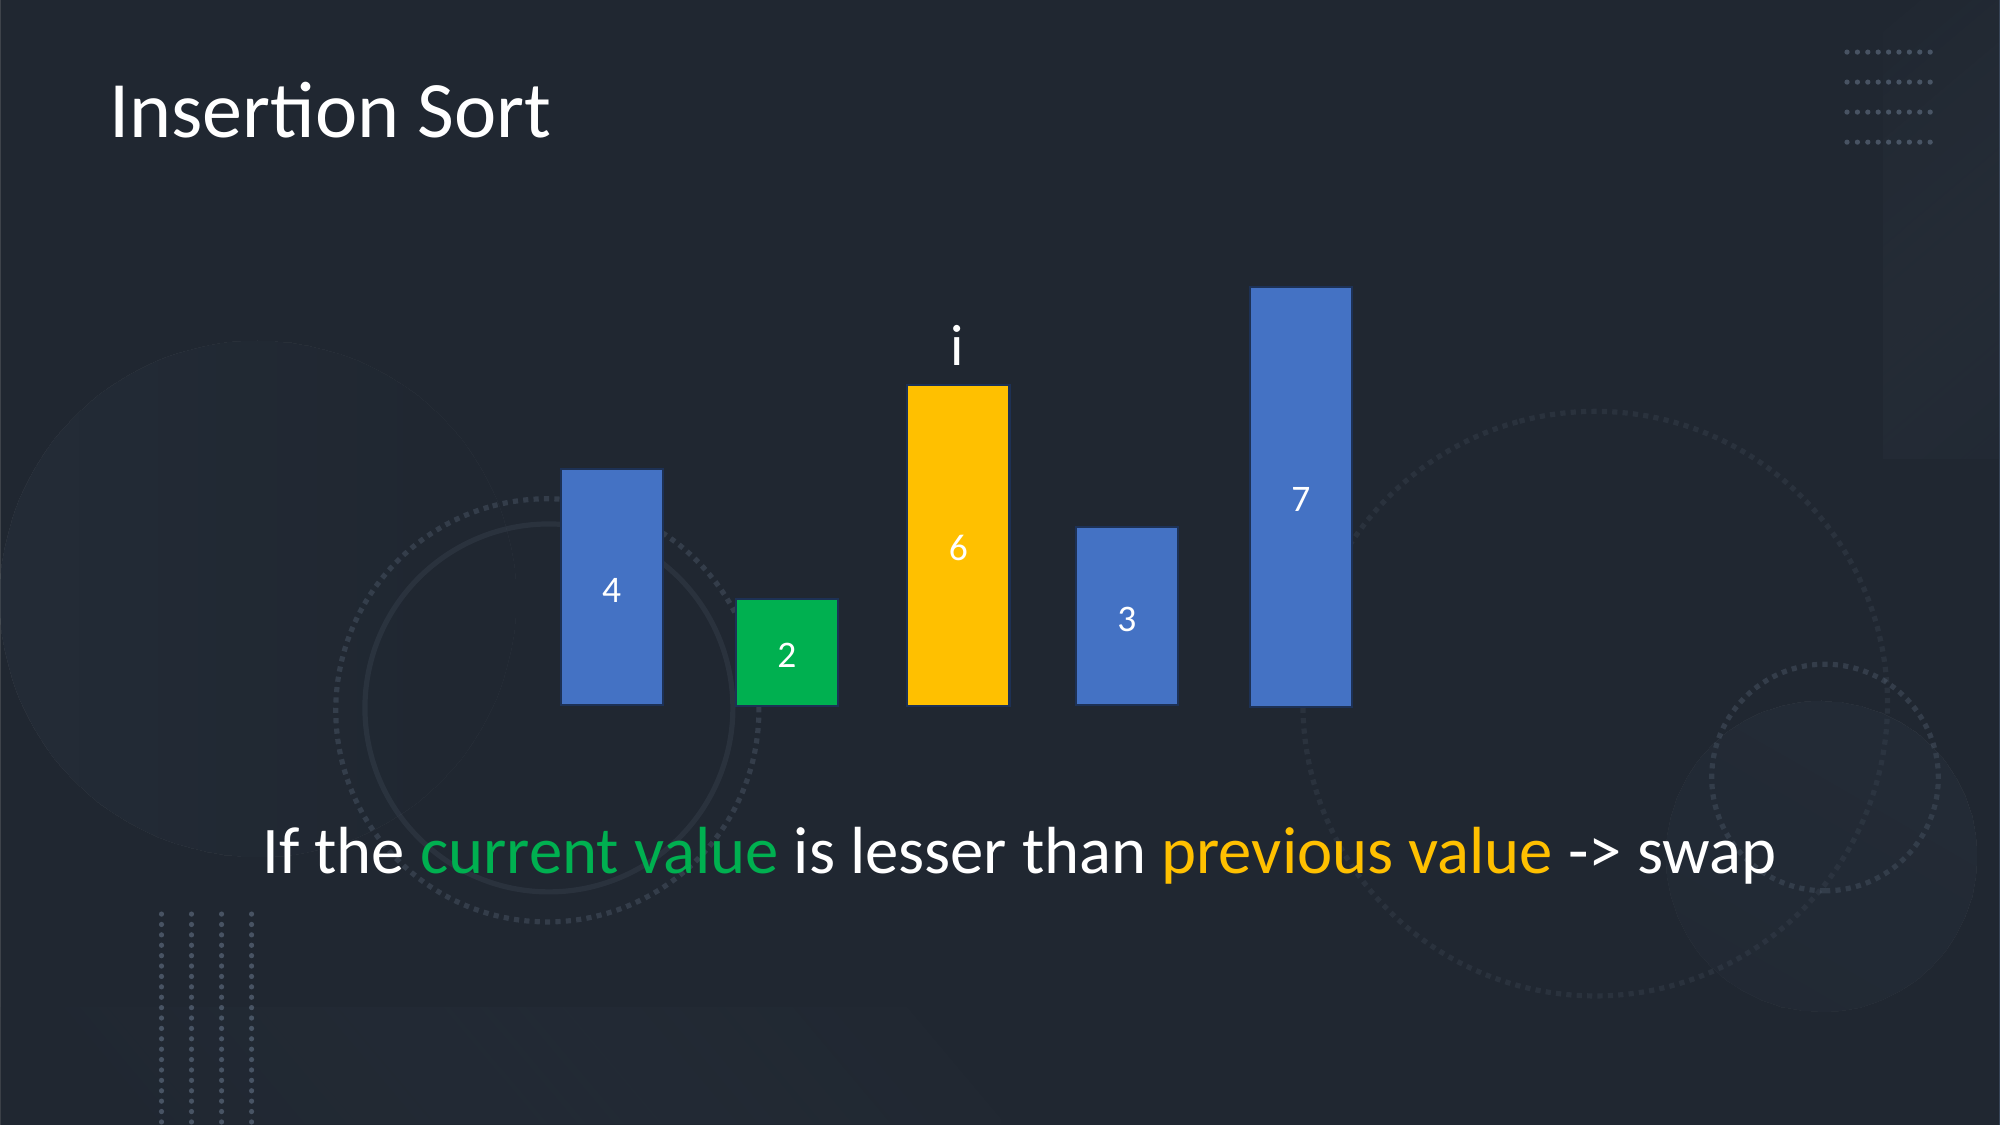

# Insertion Sort

7
i

6
4
3
2
2
If the current value is lesser than previous value -> swap